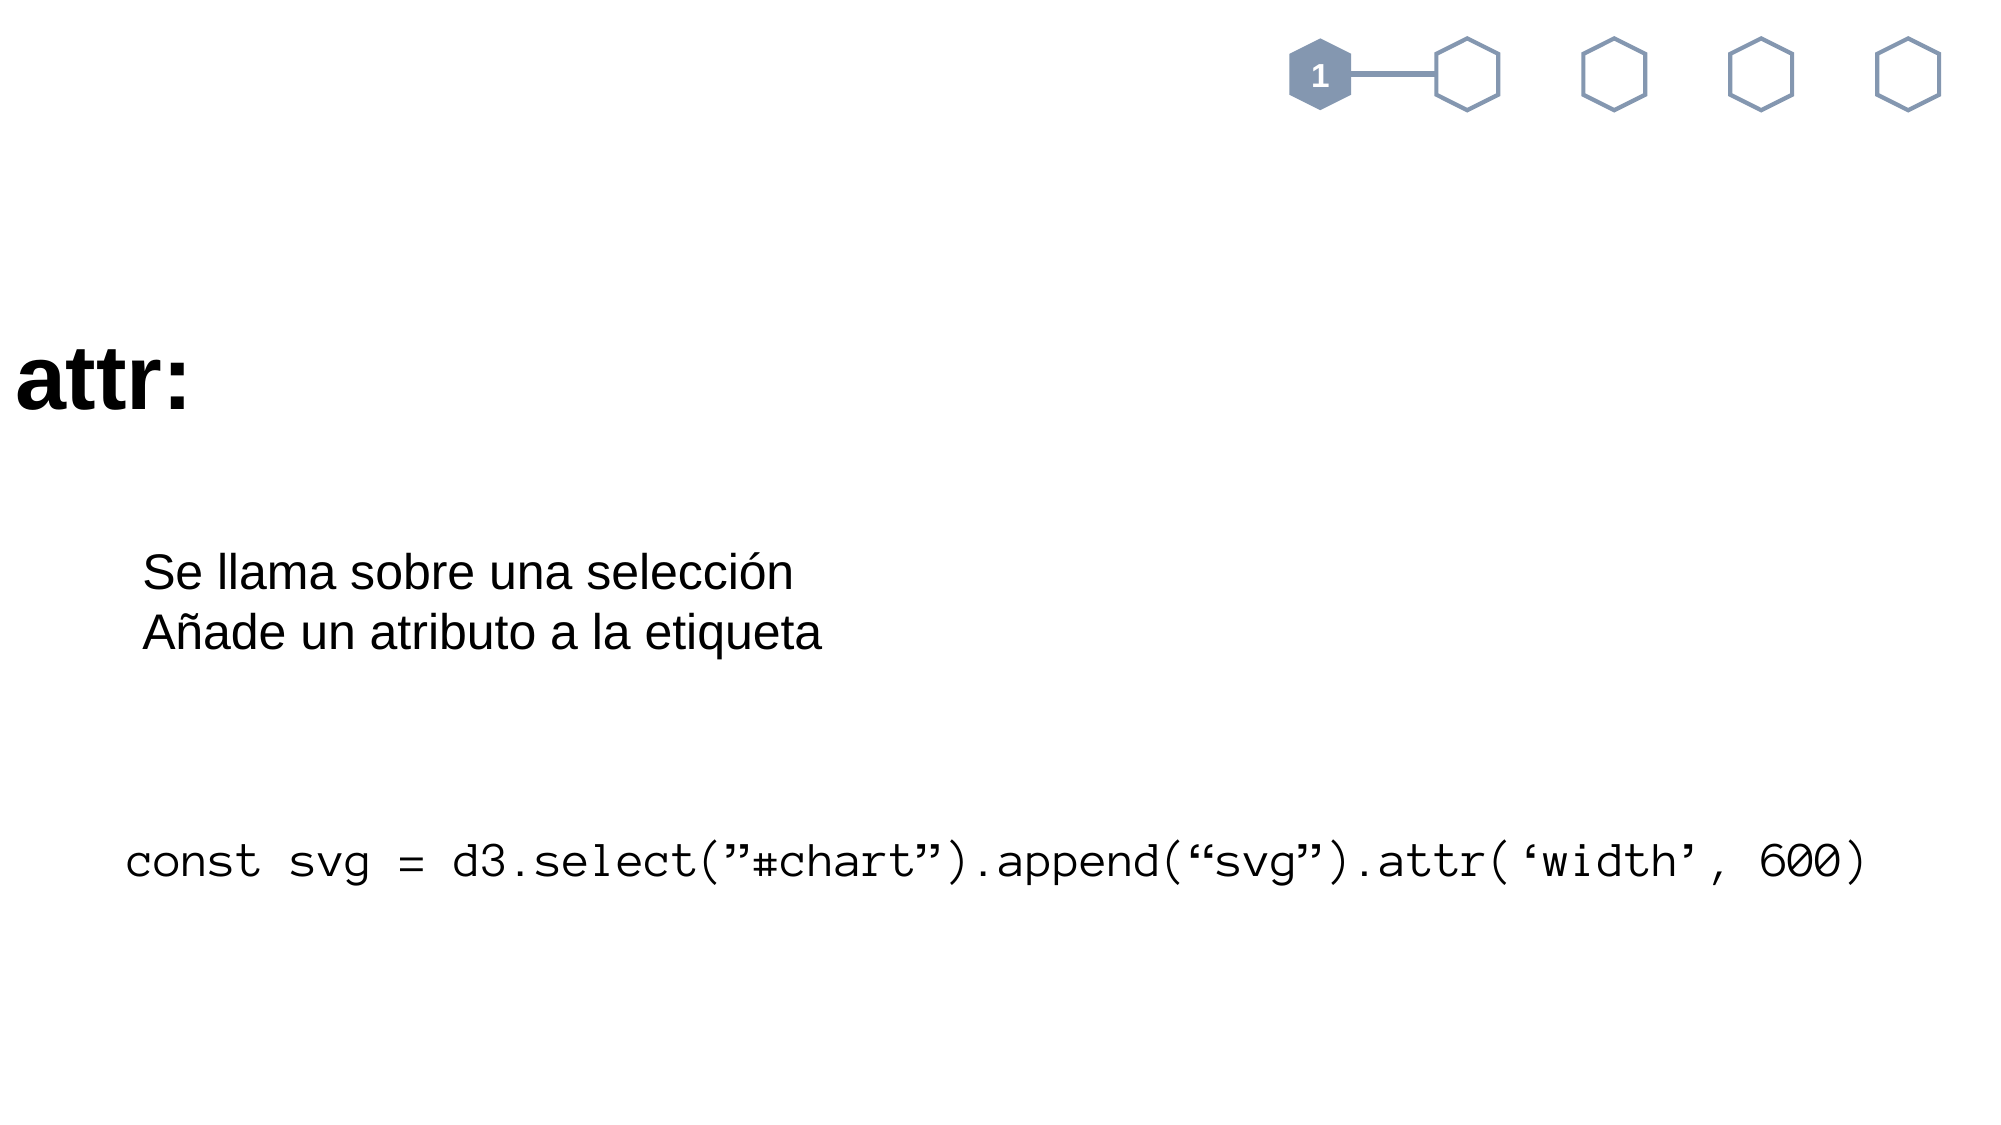

attr:
Se llama sobre una selección
Añade un atributo a la etiqueta

const svg = d3.select(”#chart”).append(“svg”).attr(‘width’, 600)